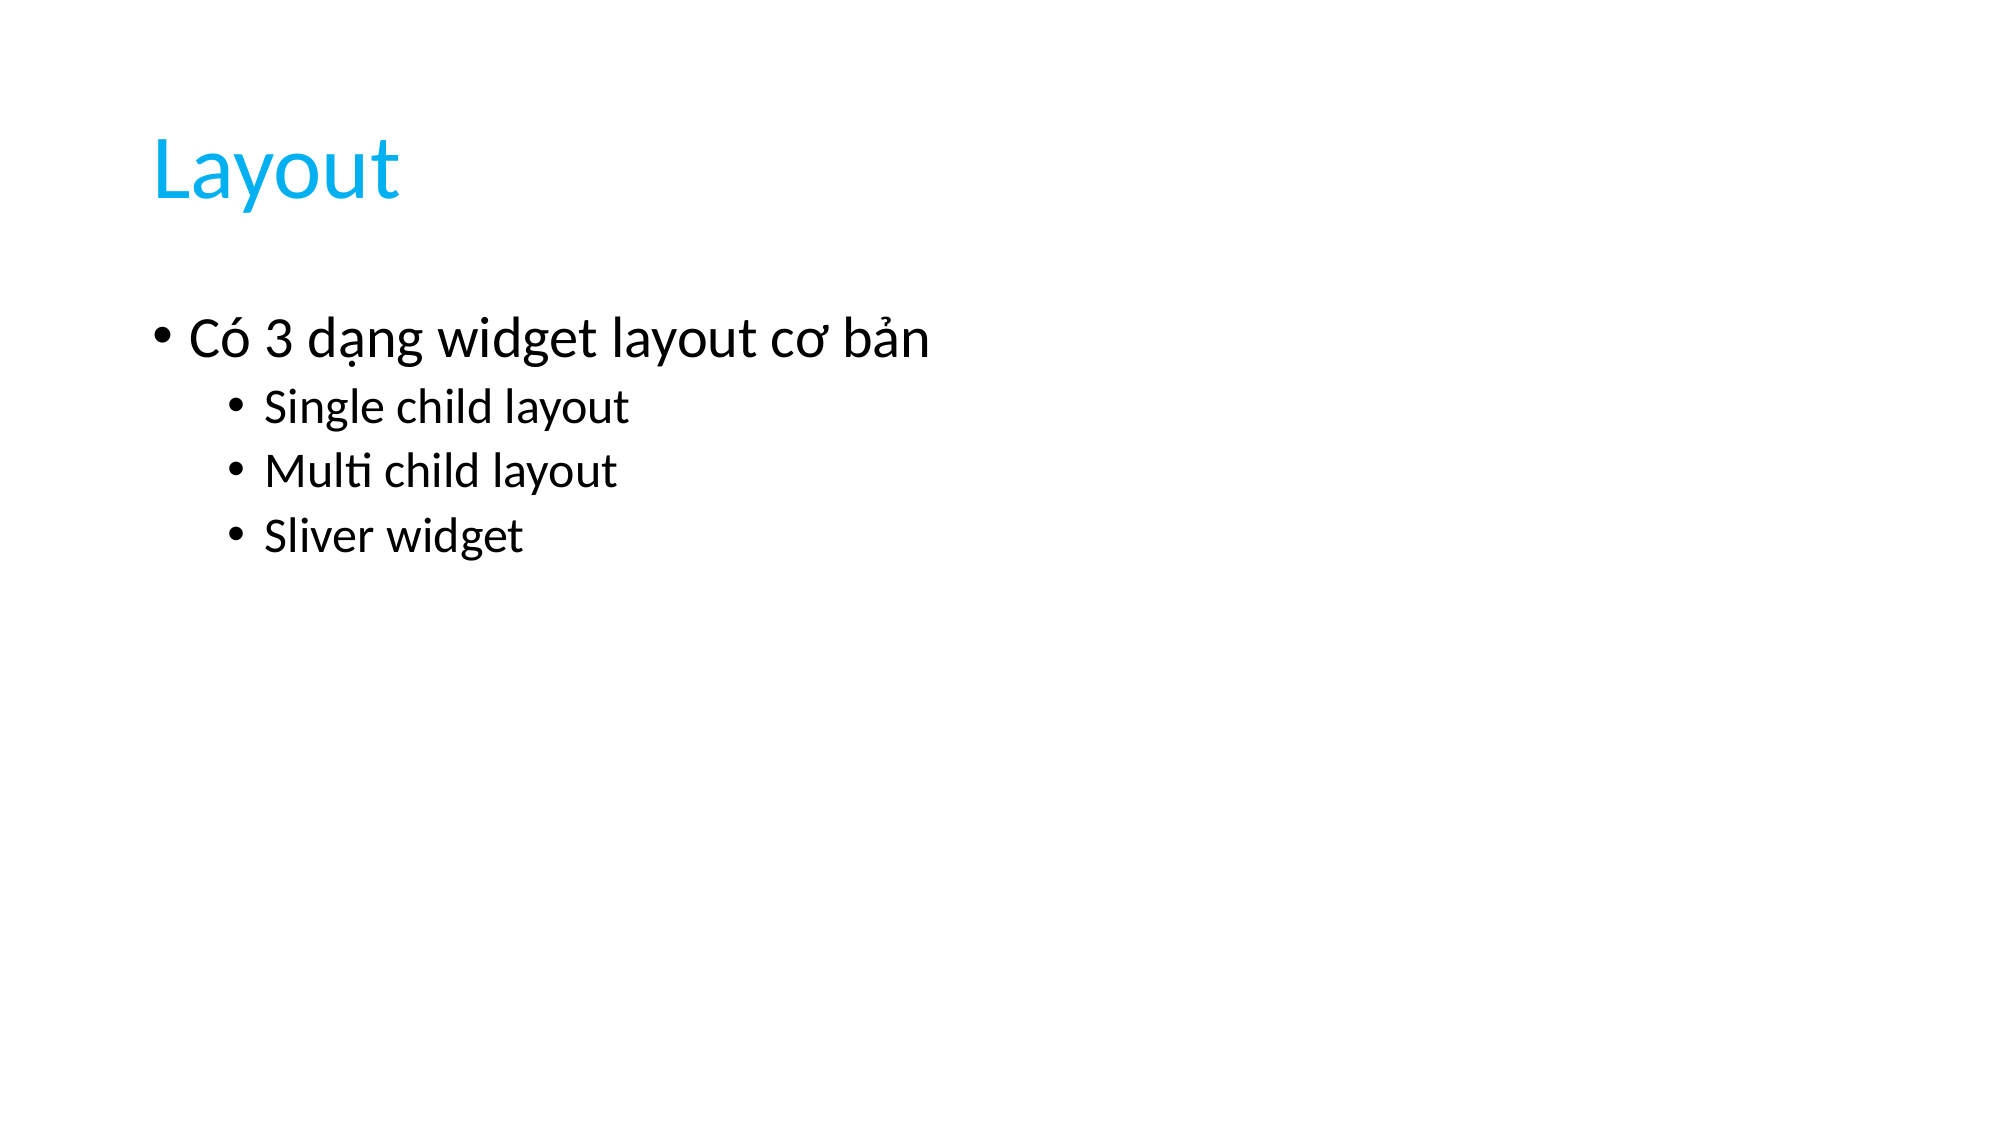

# Layout
Có 3 dạng widget layout cơ bản
Single child layout
Multi child layout
Sliver widget